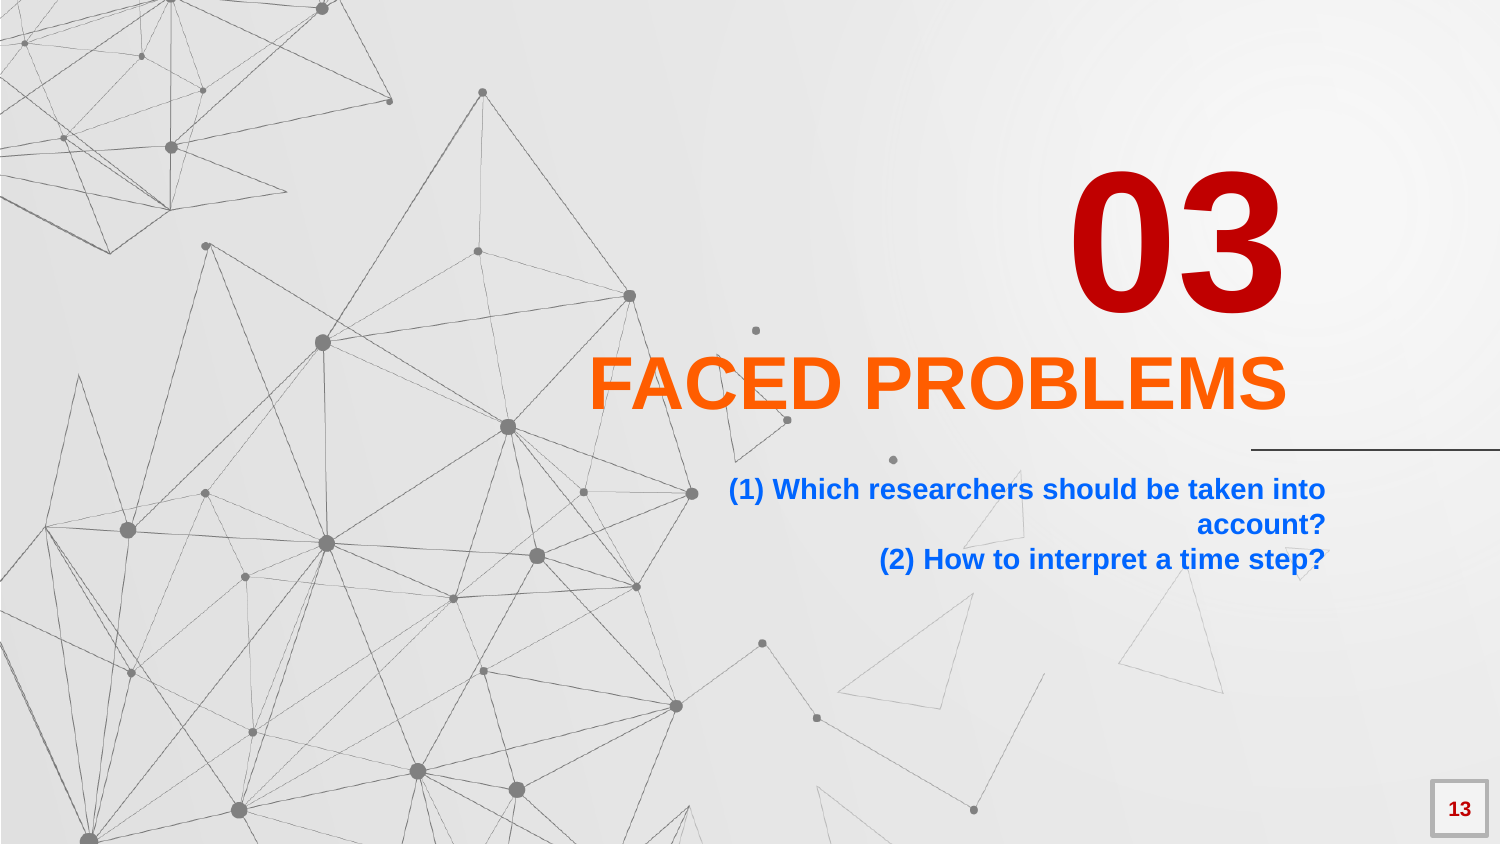

03
# FACED PROBLEMS
(1) Which researchers should be taken into account?
(2) How to interpret a time step?
13